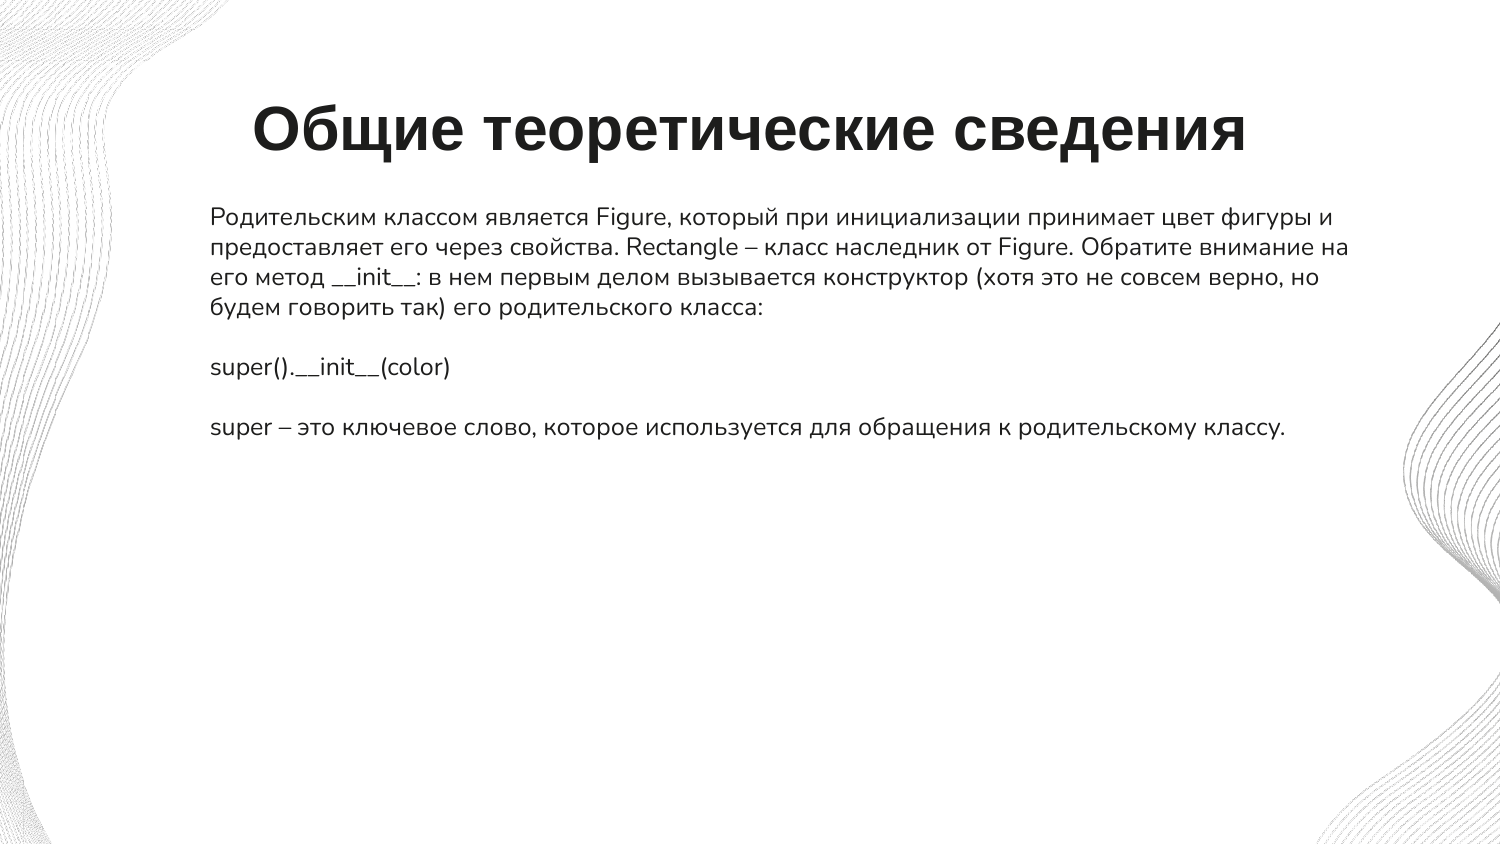

# Общие теоретические сведения
Родительским классом является Figure, который при инициализации принимает цвет фигуры и предоставляет его через свойства. Rectangle – класс наследник от Figure. Обратите внимание на его метод __init__: в нем первым делом вызывается конструктор (хотя это не совсем верно, но будем говорить так) его родительского класса:

super().__init__(color)

super – это ключевое слово, которое используется для обращения к родительскому классу.